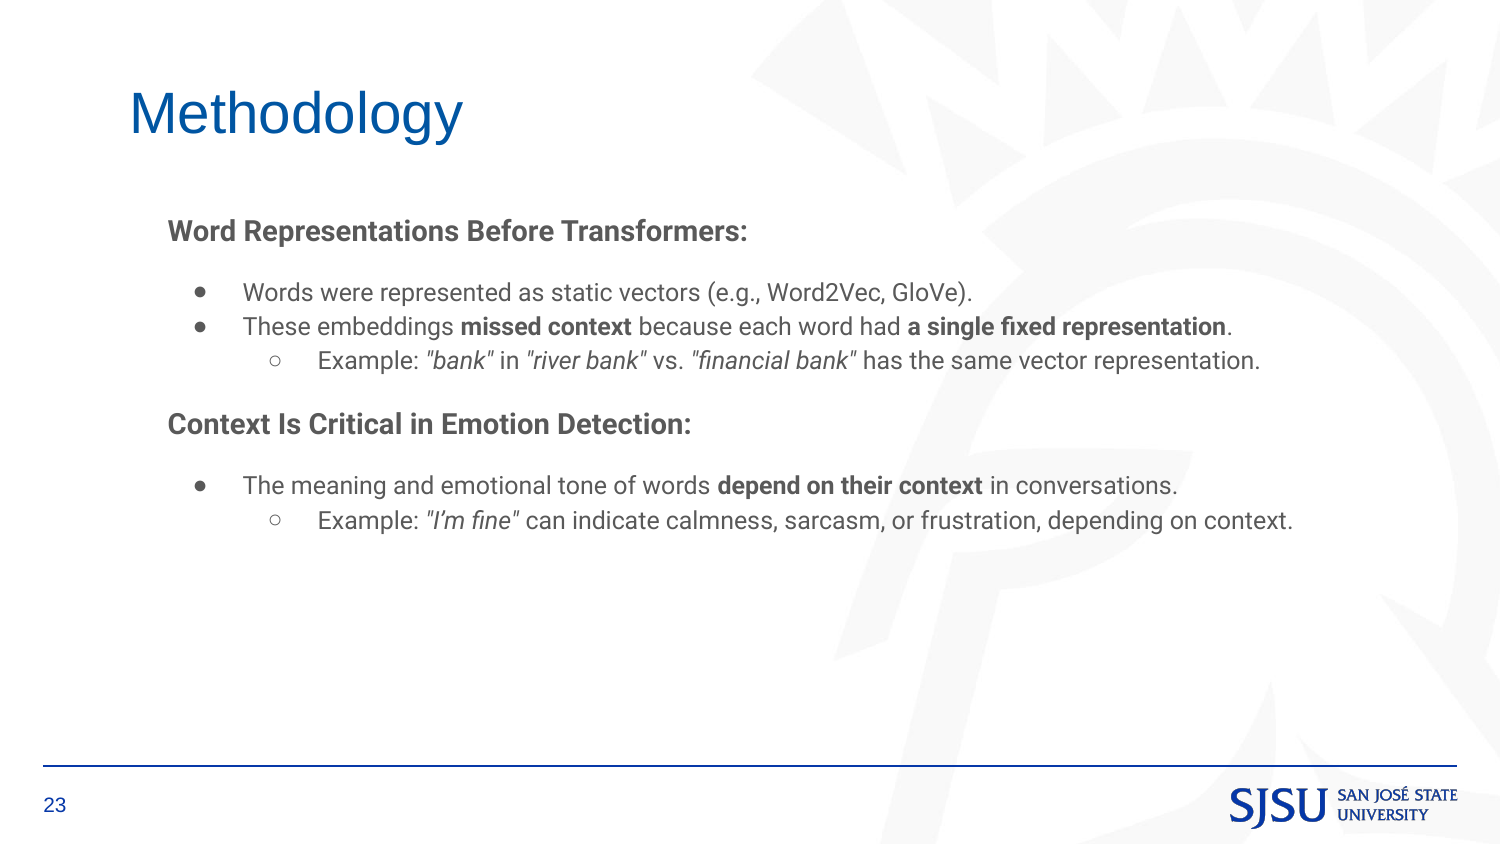

Methodology
Word Representations Before Transformers:
Words were represented as static vectors (e.g., Word2Vec, GloVe).
These embeddings missed context because each word had a single fixed representation.
Example: "bank" in "river bank" vs. "financial bank" has the same vector representation.
Context Is Critical in Emotion Detection:
The meaning and emotional tone of words depend on their context in conversations.
Example: "I’m fine" can indicate calmness, sarcasm, or frustration, depending on context.
23